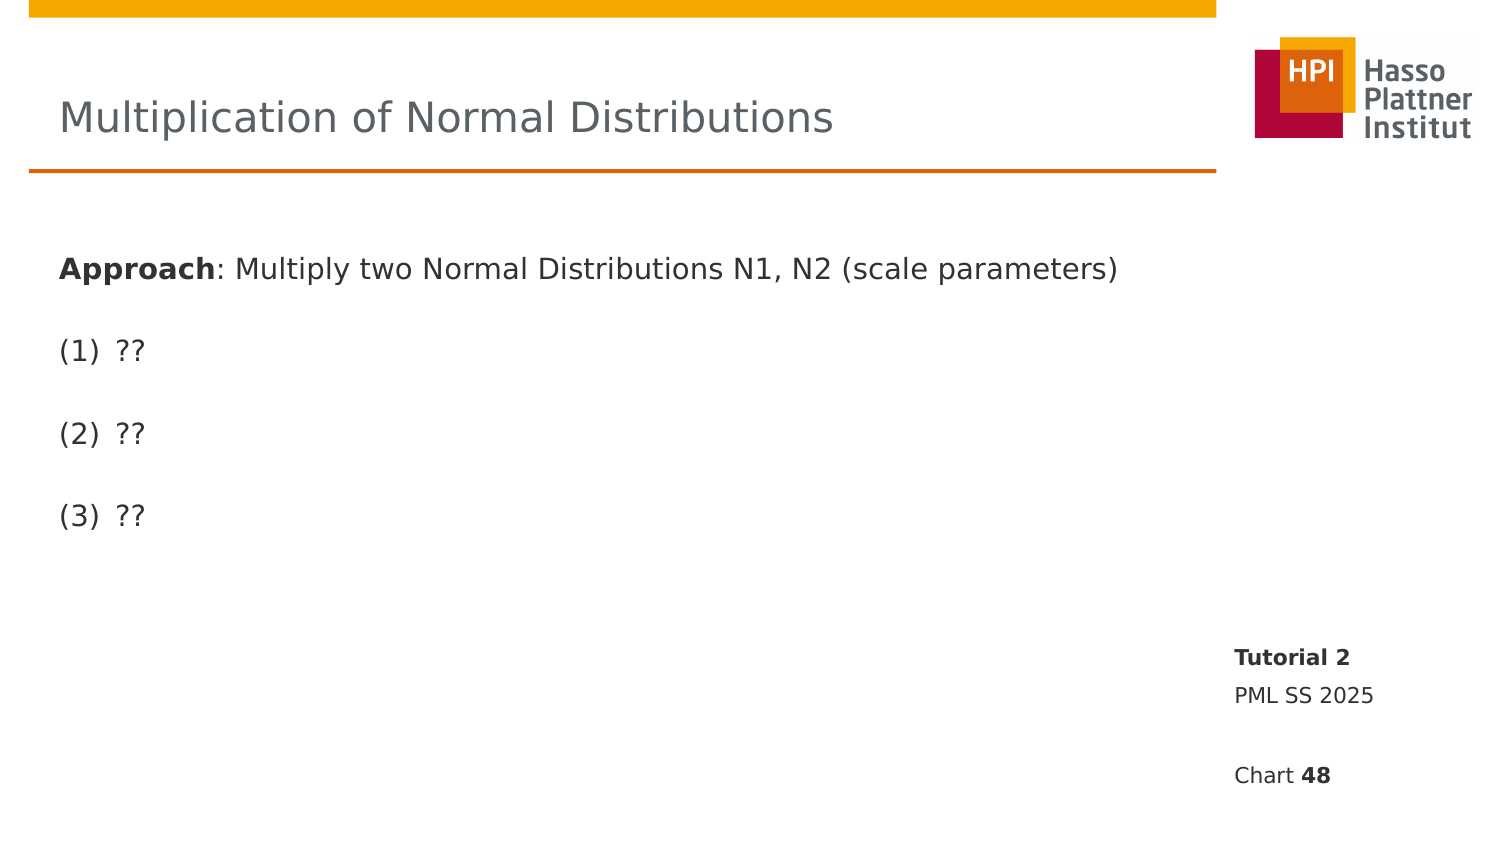

# Multiplication of Normal Distributions
Approach: Multiply two Normal Distributions N1, N2 (scale parameters)
??
??
??
Tutorial 2
PML SS 2025
Chart 48